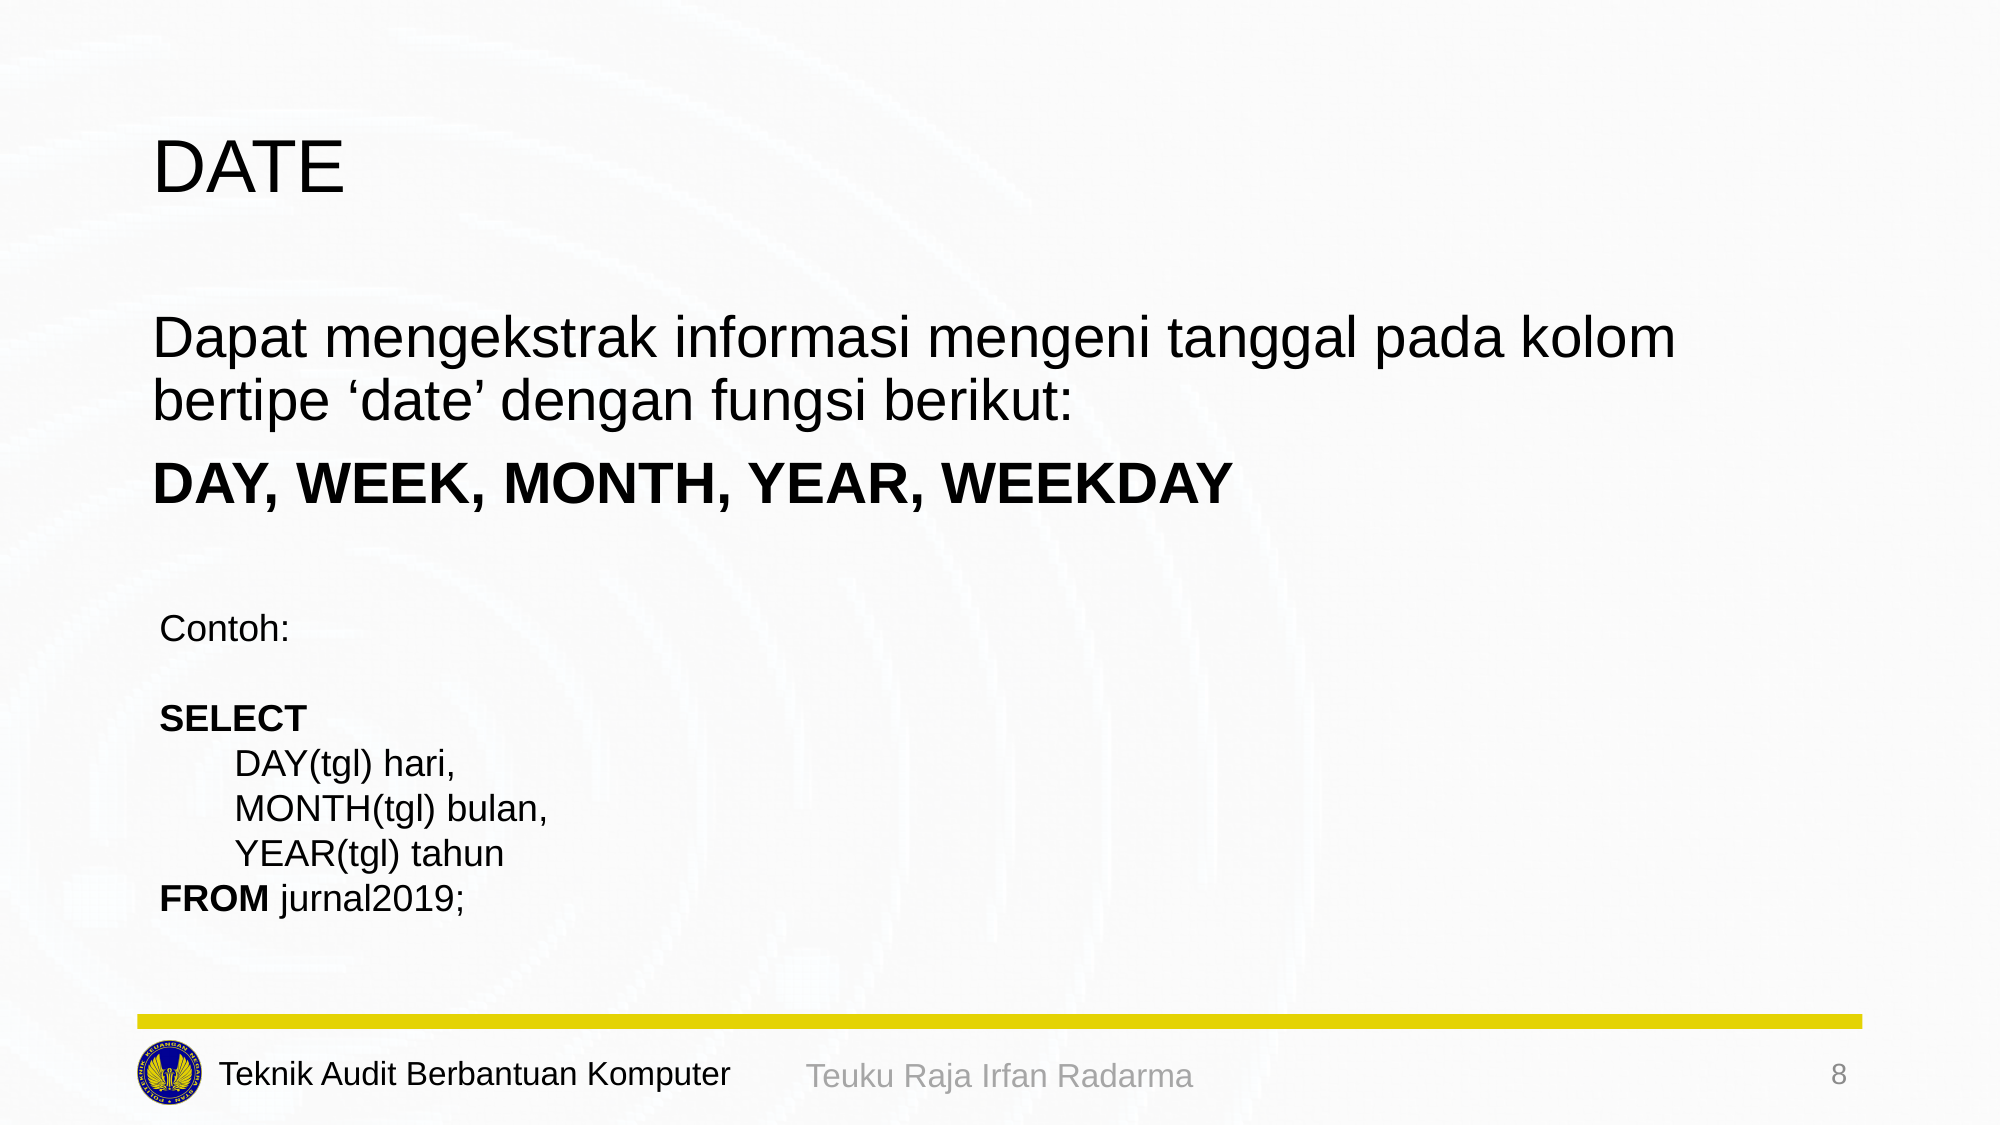

# DATE
Dapat mengekstrak informasi mengeni tanggal pada kolom bertipe ‘date’ dengan fungsi berikut:
DAY, WEEK, MONTH, YEAR, WEEKDAY
Contoh:

SELECT
DAY(tgl) hari,
MONTH(tgl) bulan,
YEAR(tgl) tahun
FROM jurnal2019;
8